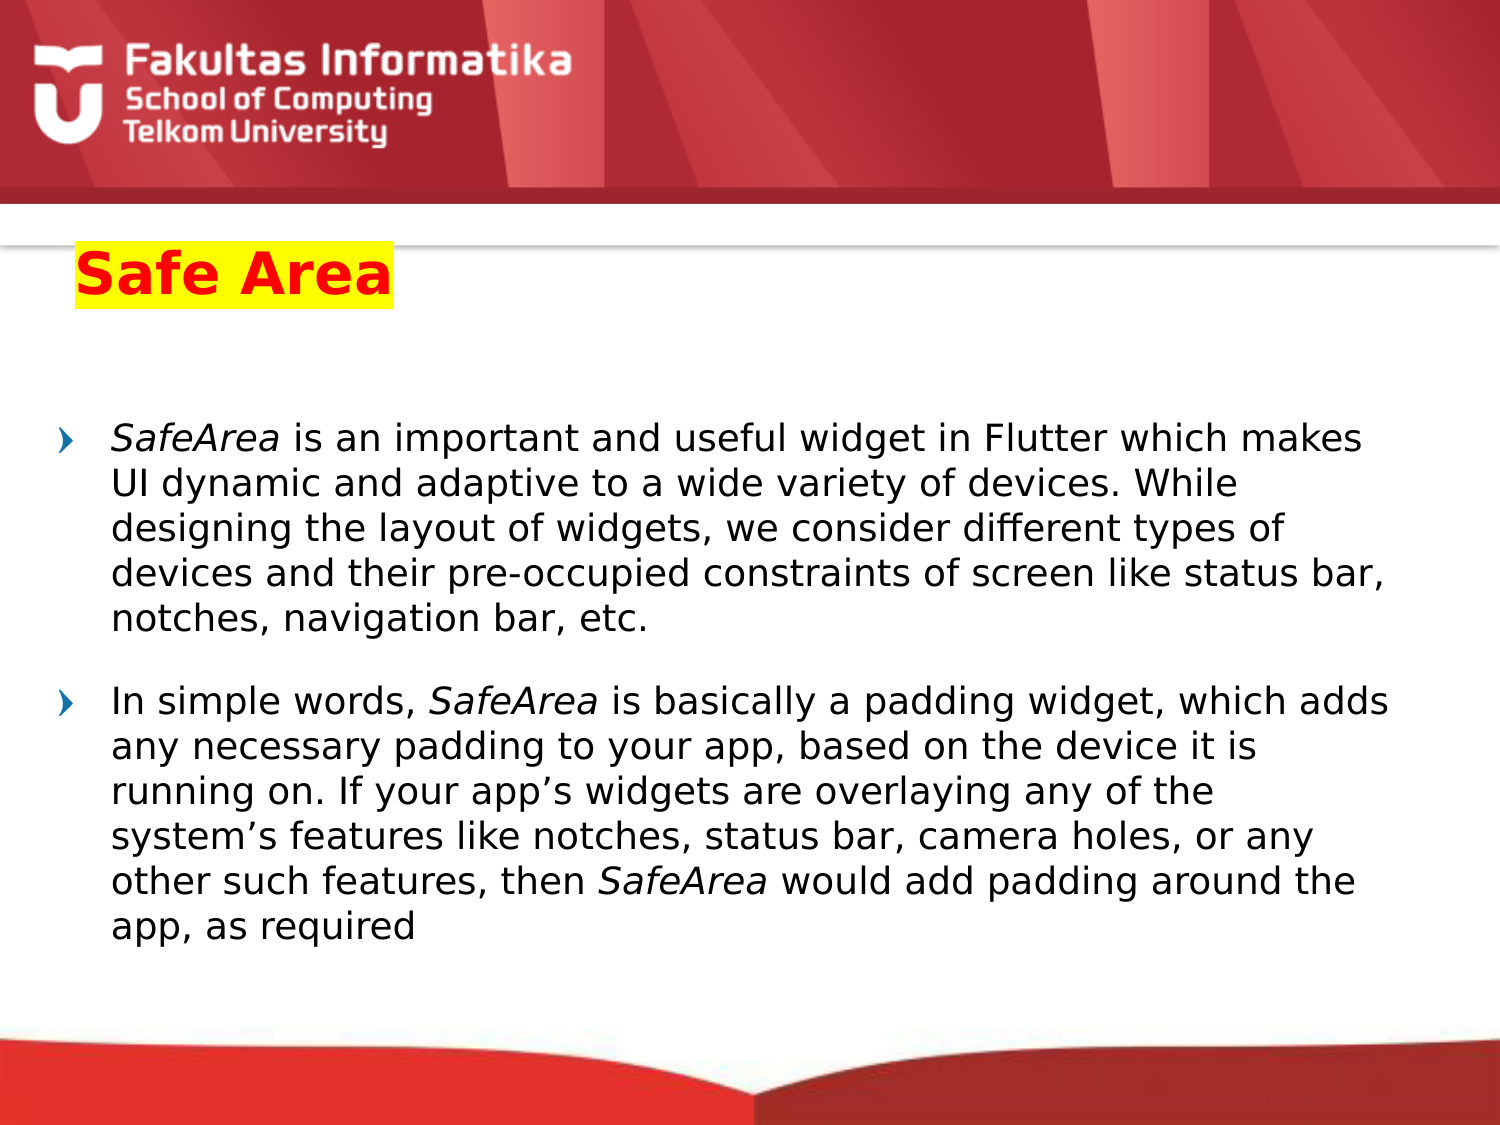

# Safe Area

SafeArea is an important and useful widget in Flutter which makes UI dynamic and adaptive to a wide variety of devices. While designing the layout of widgets, we consider different types of devices and their pre-occupied constraints of screen like status bar, notches, navigation bar, etc.
In simple words, SafeArea is basically a padding widget, which adds any necessary padding to your app, based on the device it is running on. If your app’s widgets are overlaying any of the system’s features like notches, status bar, camera holes, or any other such features, then SafeArea would add padding around the app, as required